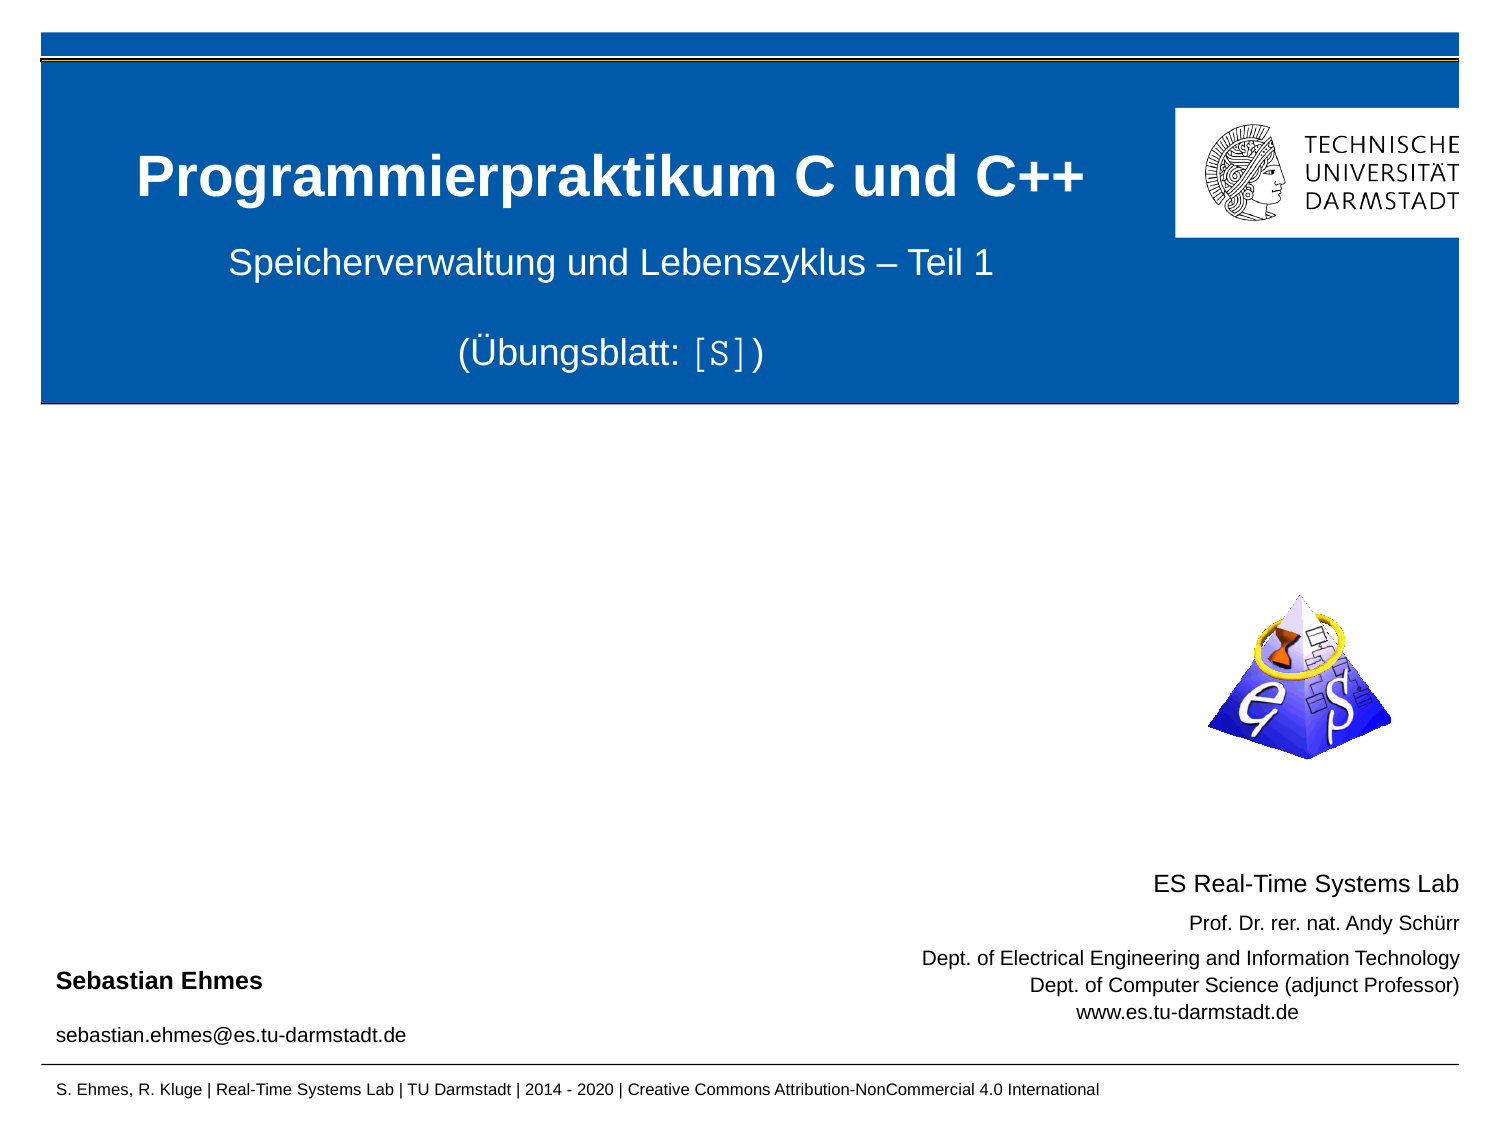

# Programmierpraktikum C und C++
Speicherverwaltung und Lebenszyklus – Teil 1
(Übungsblatt: [S])